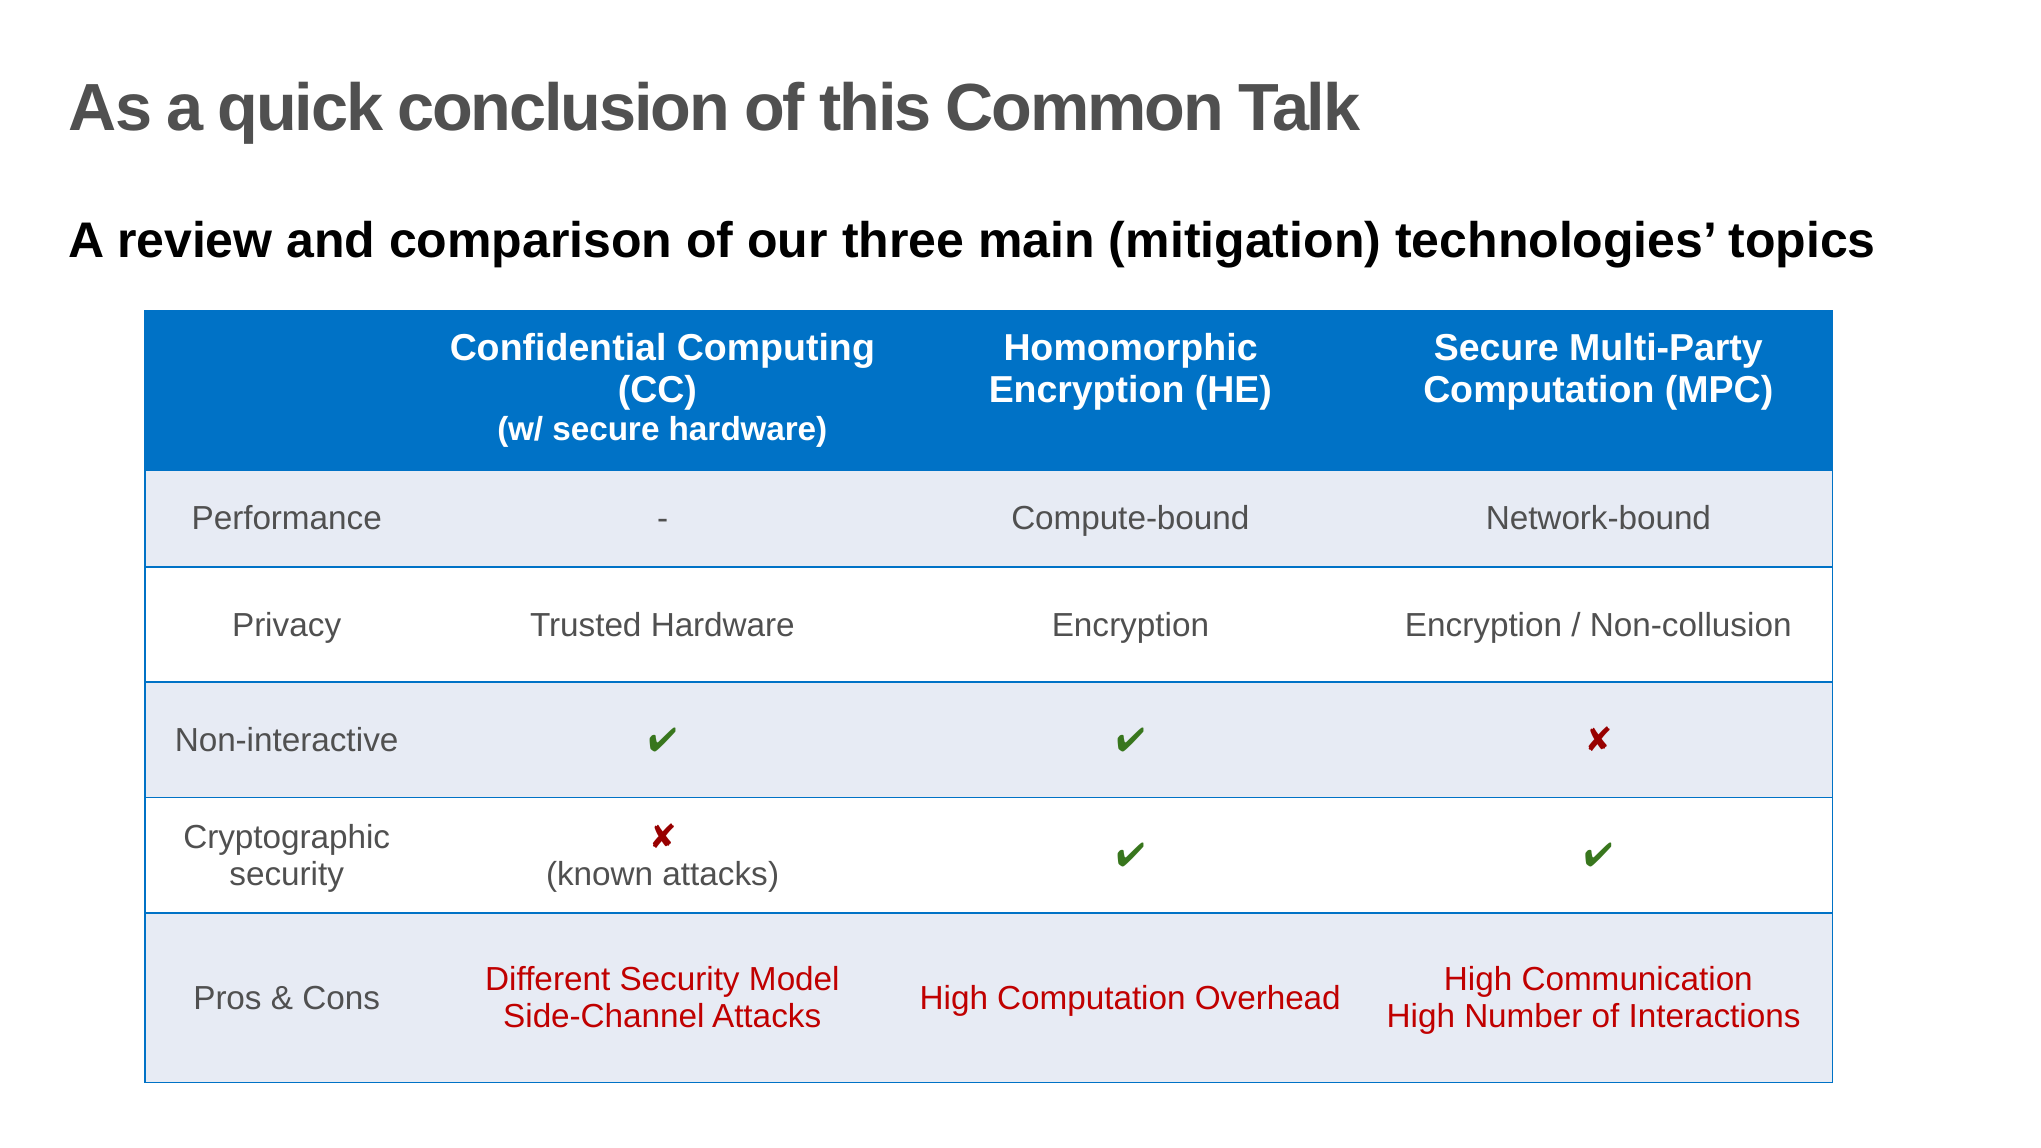

# As a quick conclusion of this Common Talk
A review and comparison of our three main (mitigation) technologies’ topics
|  | Confidential Computing (CC) (w/ secure hardware) | Homomorphic Encryption (HE) | Secure Multi-Party Computation (MPC) |
| --- | --- | --- | --- |
| Performance | - | Compute-bound | Network-bound |
| Privacy | Trusted Hardware | Encryption | Encryption / Non-collusion |
| Non-interactive | ✔ | ✔ | ✘ |
| Cryptographic security | ✘ (known attacks) | ✔ | ✔ |
| Pros & Cons | Different Security Model Side-Channel Attacks | High Computation Overhead | High Communication High Number of Interactions |